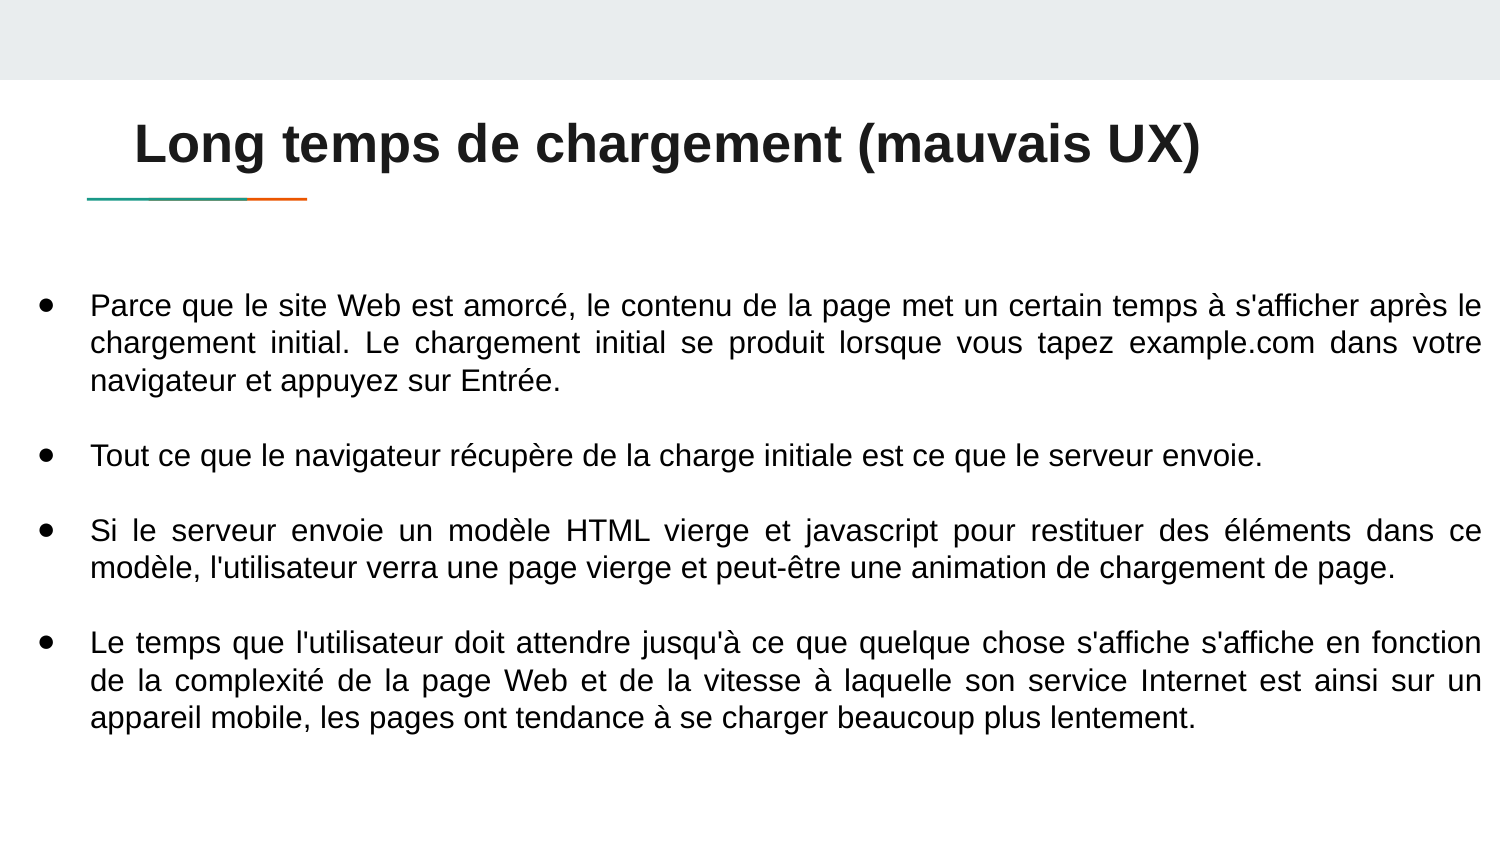

# Long temps de chargement (mauvais UX)

Parce que le site Web est amorcé, le contenu de la page met un certain temps à s'afficher après le chargement initial. Le chargement initial se produit lorsque vous tapez example.com dans votre navigateur et appuyez sur Entrée.

Tout ce que le navigateur récupère de la charge initiale est ce que le serveur envoie.

Si le serveur envoie un modèle HTML vierge et javascript pour restituer des éléments dans ce modèle, l'utilisateur verra une page vierge et peut-être une animation de chargement de page.

Le temps que l'utilisateur doit attendre jusqu'à ce que quelque chose s'affiche s'affiche en fonction de la complexité de la page Web et de la vitesse à laquelle son service Internet est ainsi sur un appareil mobile, les pages ont tendance à se charger beaucoup plus lentement.